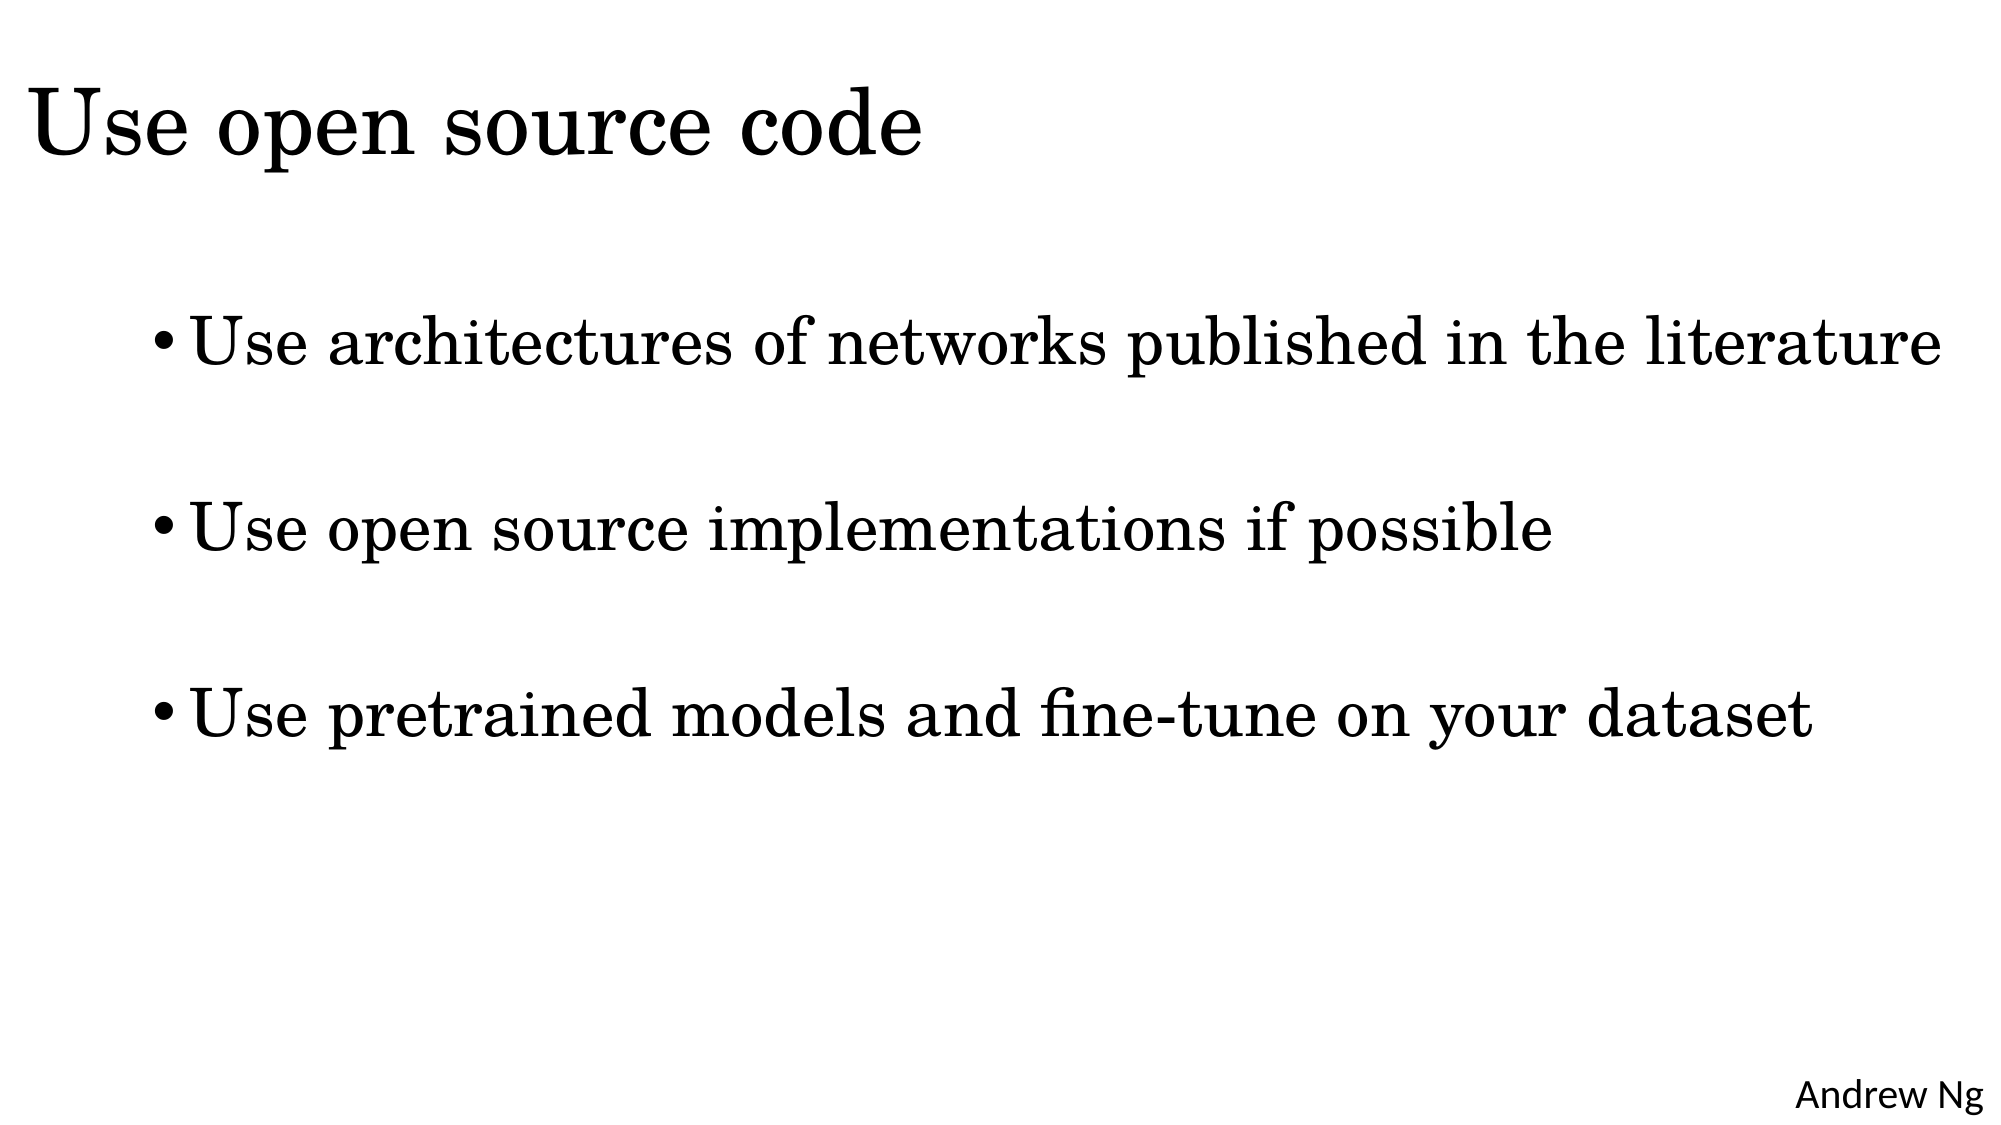

# Use open source code
Use architectures of networks published in the literature

Use open source implementations if possible

Use pretrained models and fine-tune on your dataset